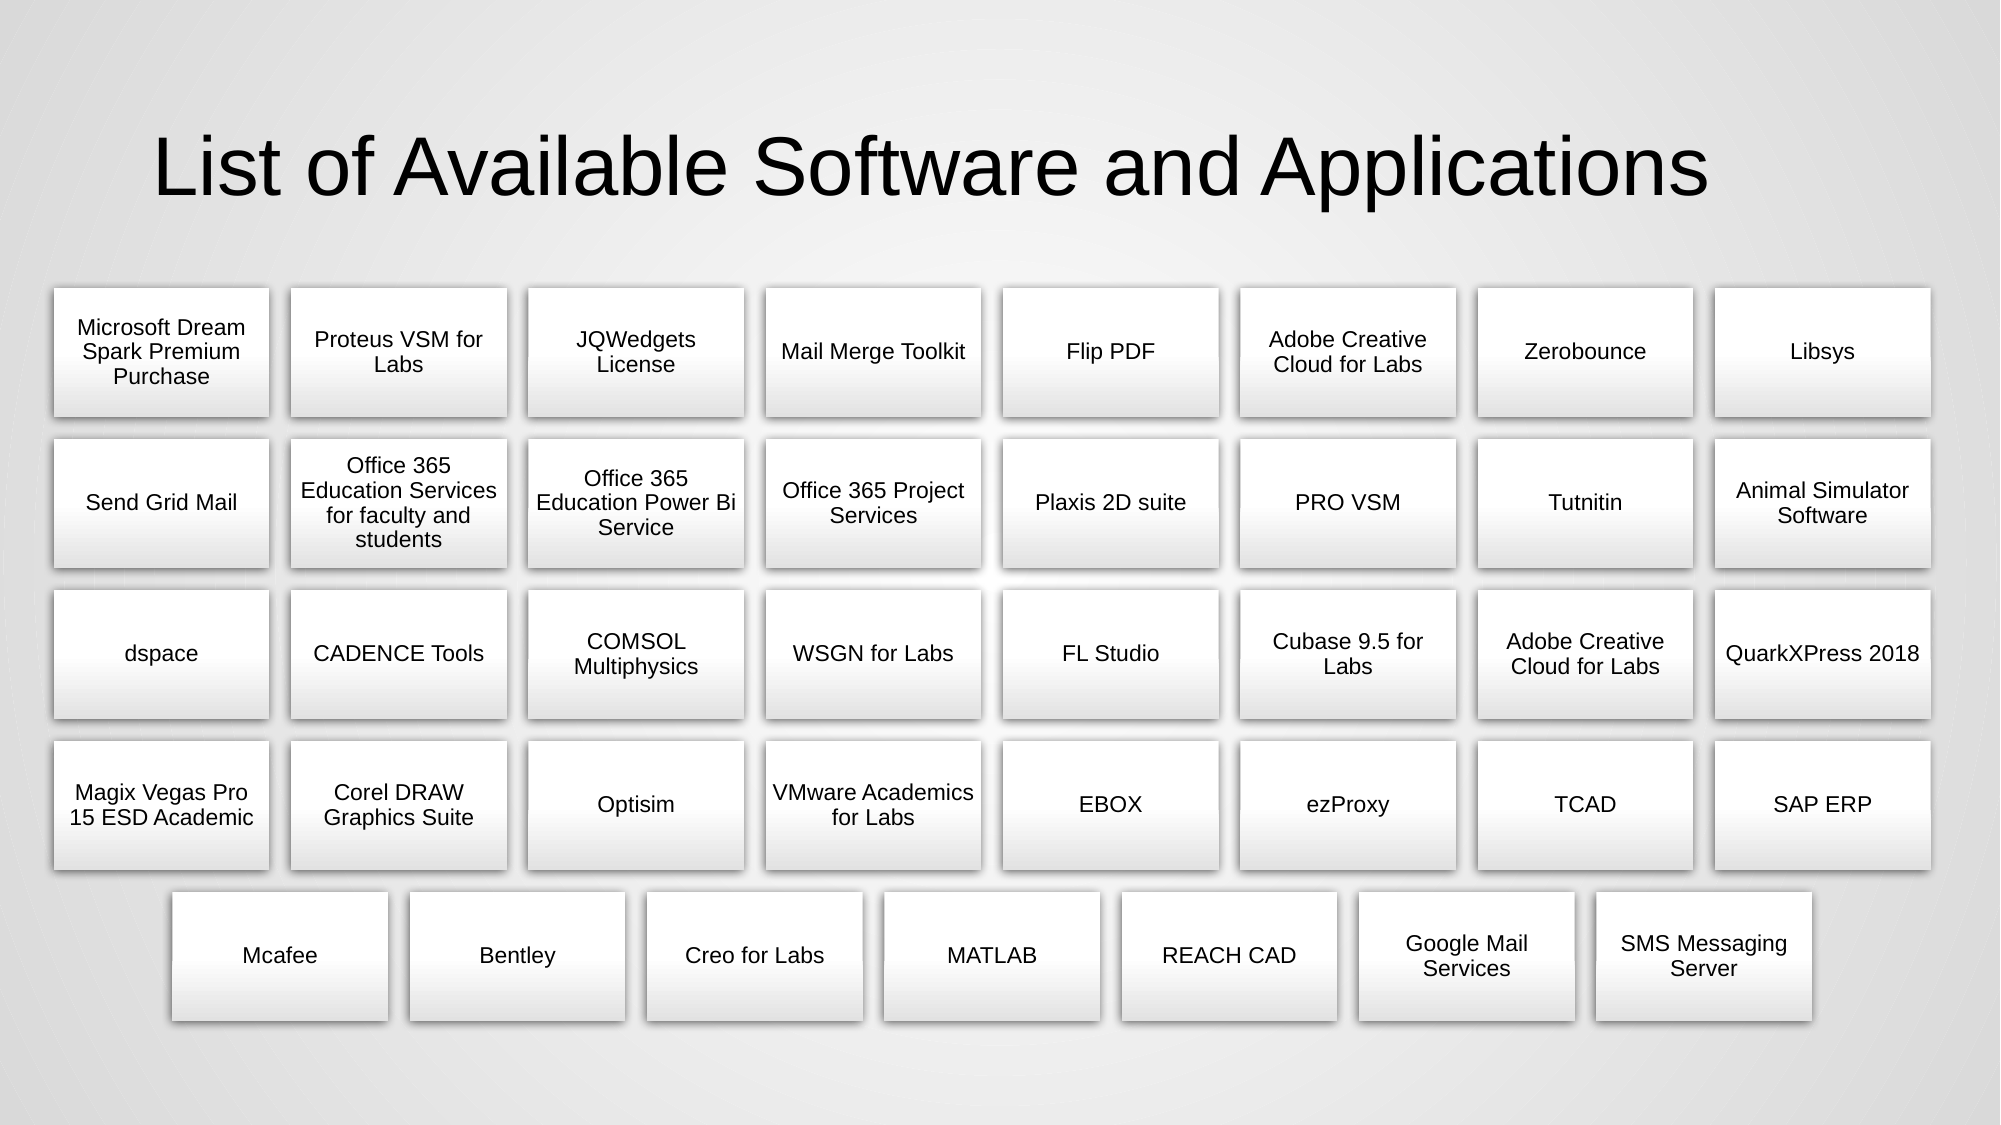

# List of Available Software and Applications
Microsoft Dream Spark Premium Purchase
Proteus VSM for Labs
JQWedgets License
Mail Merge Toolkit
Flip PDF
Adobe Creative Cloud for Labs
Zerobounce
Libsys
Send Grid Mail
Office 365 Education Services for faculty and students
Office 365 Education Power Bi Service
Office 365 Project Services
Plaxis 2D suite
PRO VSM
Tutnitin
Animal Simulator Software
dspace
CADENCE Tools
COMSOL Multiphysics
WSGN for Labs
FL Studio
Cubase 9.5 for Labs
Adobe Creative Cloud for Labs
QuarkXPress 2018
Magix Vegas Pro 15 ESD Academic
Corel DRAW Graphics Suite
Optisim
VMware Academics for Labs
EBOX
ezProxy
TCAD
SAP ERP
Mcafee
Bentley
Creo for Labs
MATLAB
REACH CAD
Google Mail Services
SMS Messaging Server